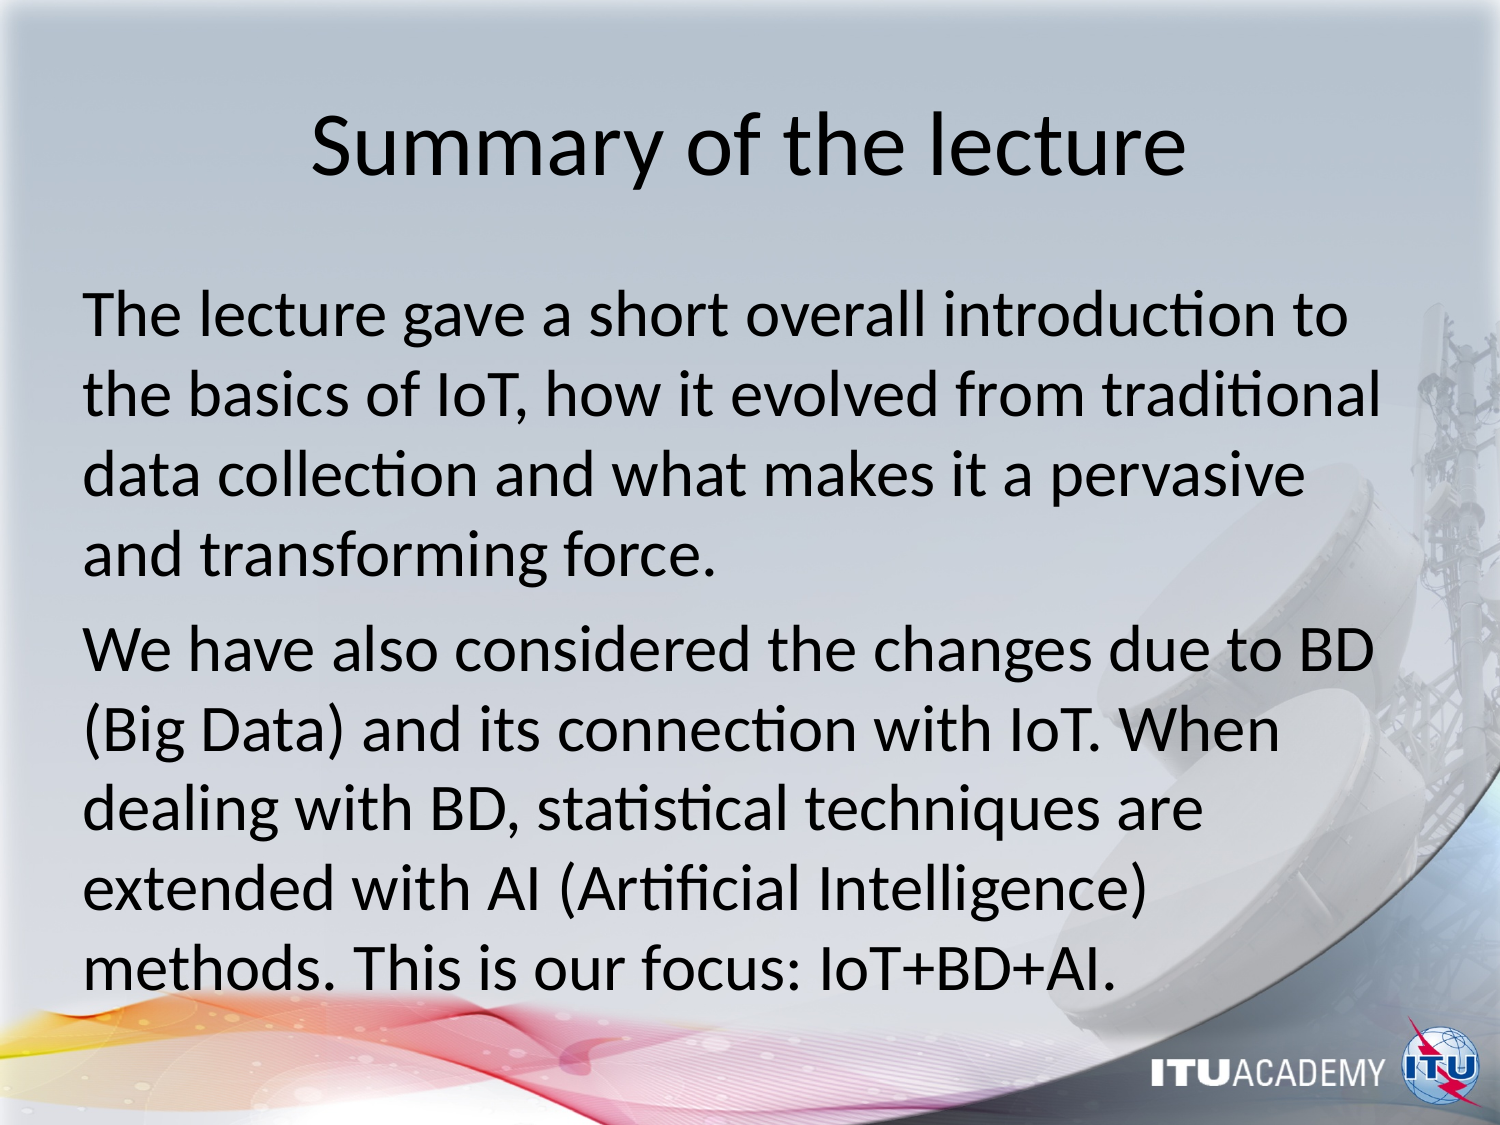

# Summary of the lecture
The lecture gave a short overall introduction to the basics of IoT, how it evolved from traditional data collection and what makes it a pervasive and transforming force.
We have also considered the changes due to BD (Big Data) and its connection with IoT. When dealing with BD, statistical techniques are extended with AI (Artificial Intelligence) methods. This is our focus: IoT+BD+AI.